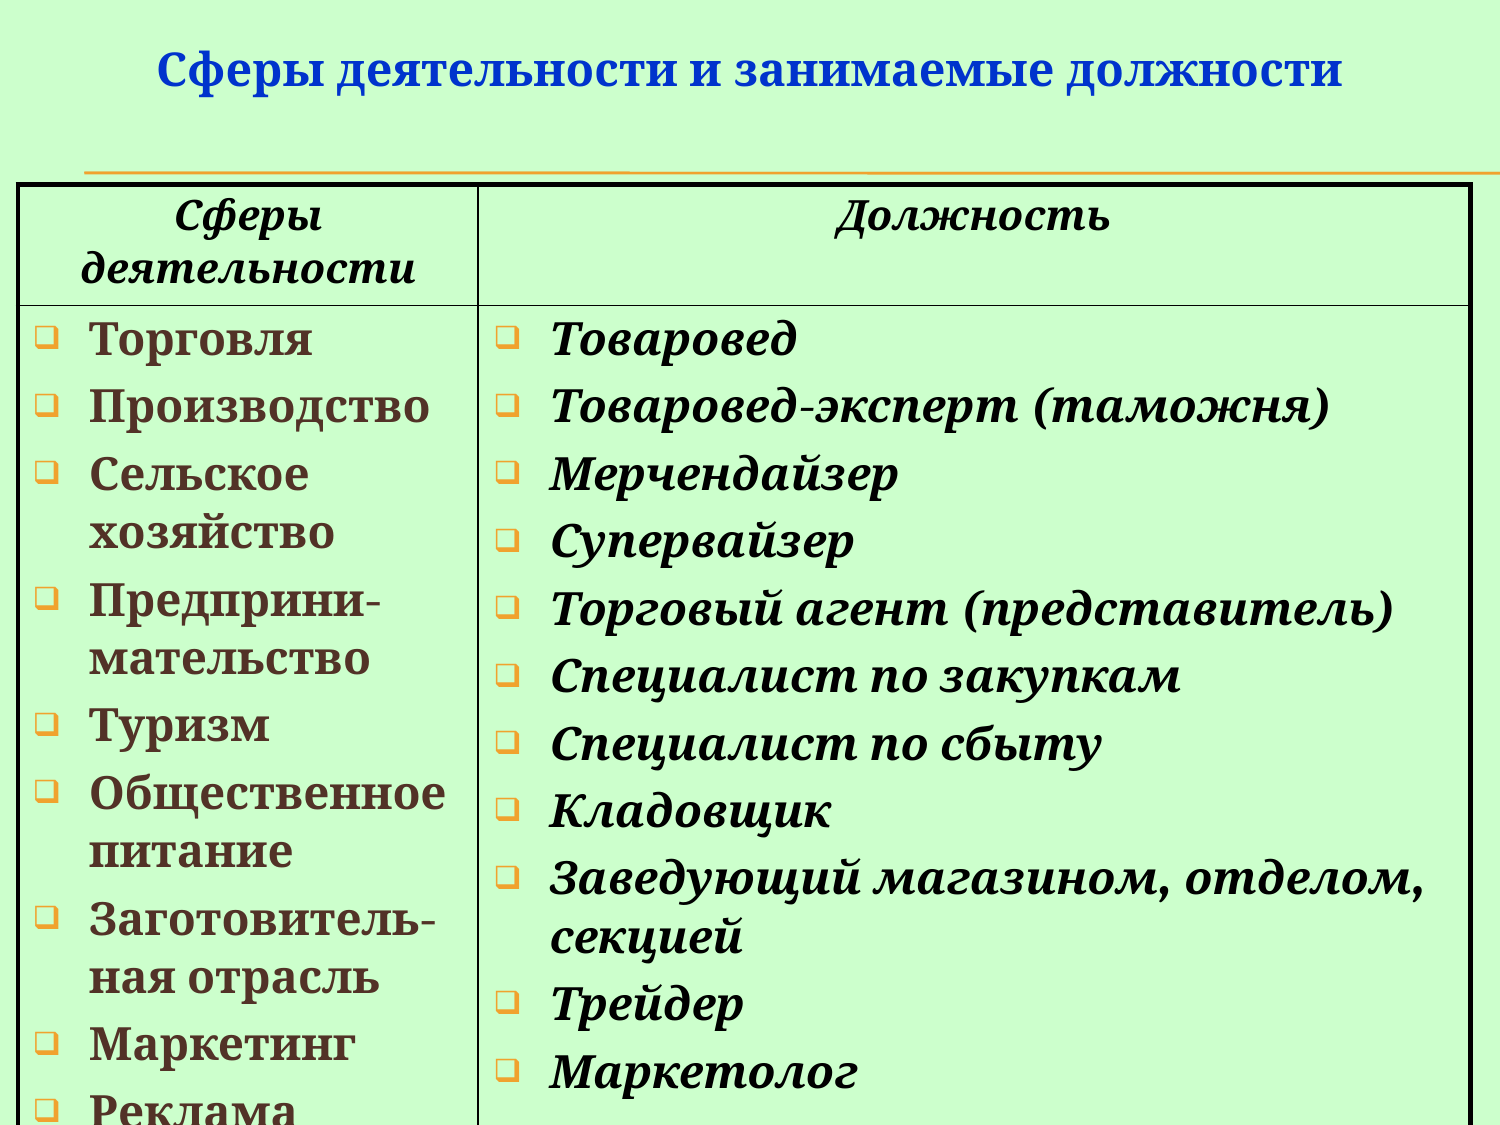

Сферы деятельности и занимаемые должности
| Сферы деятельности | Должность |
| --- | --- |
| Торговля Производство Сельское хозяйство Предприни-мательство Туризм Общественное питание Заготовитель-ная отрасль Маркетинг Реклама | Товаровед Товаровед-эксперт (таможня) Мерчендайзер Супервайзер Торговый агент (представитель) Специалист по закупкам Специалист по сбыту Кладовщик Заведующий магазином, отделом, секцией Трейдер Маркетолог |